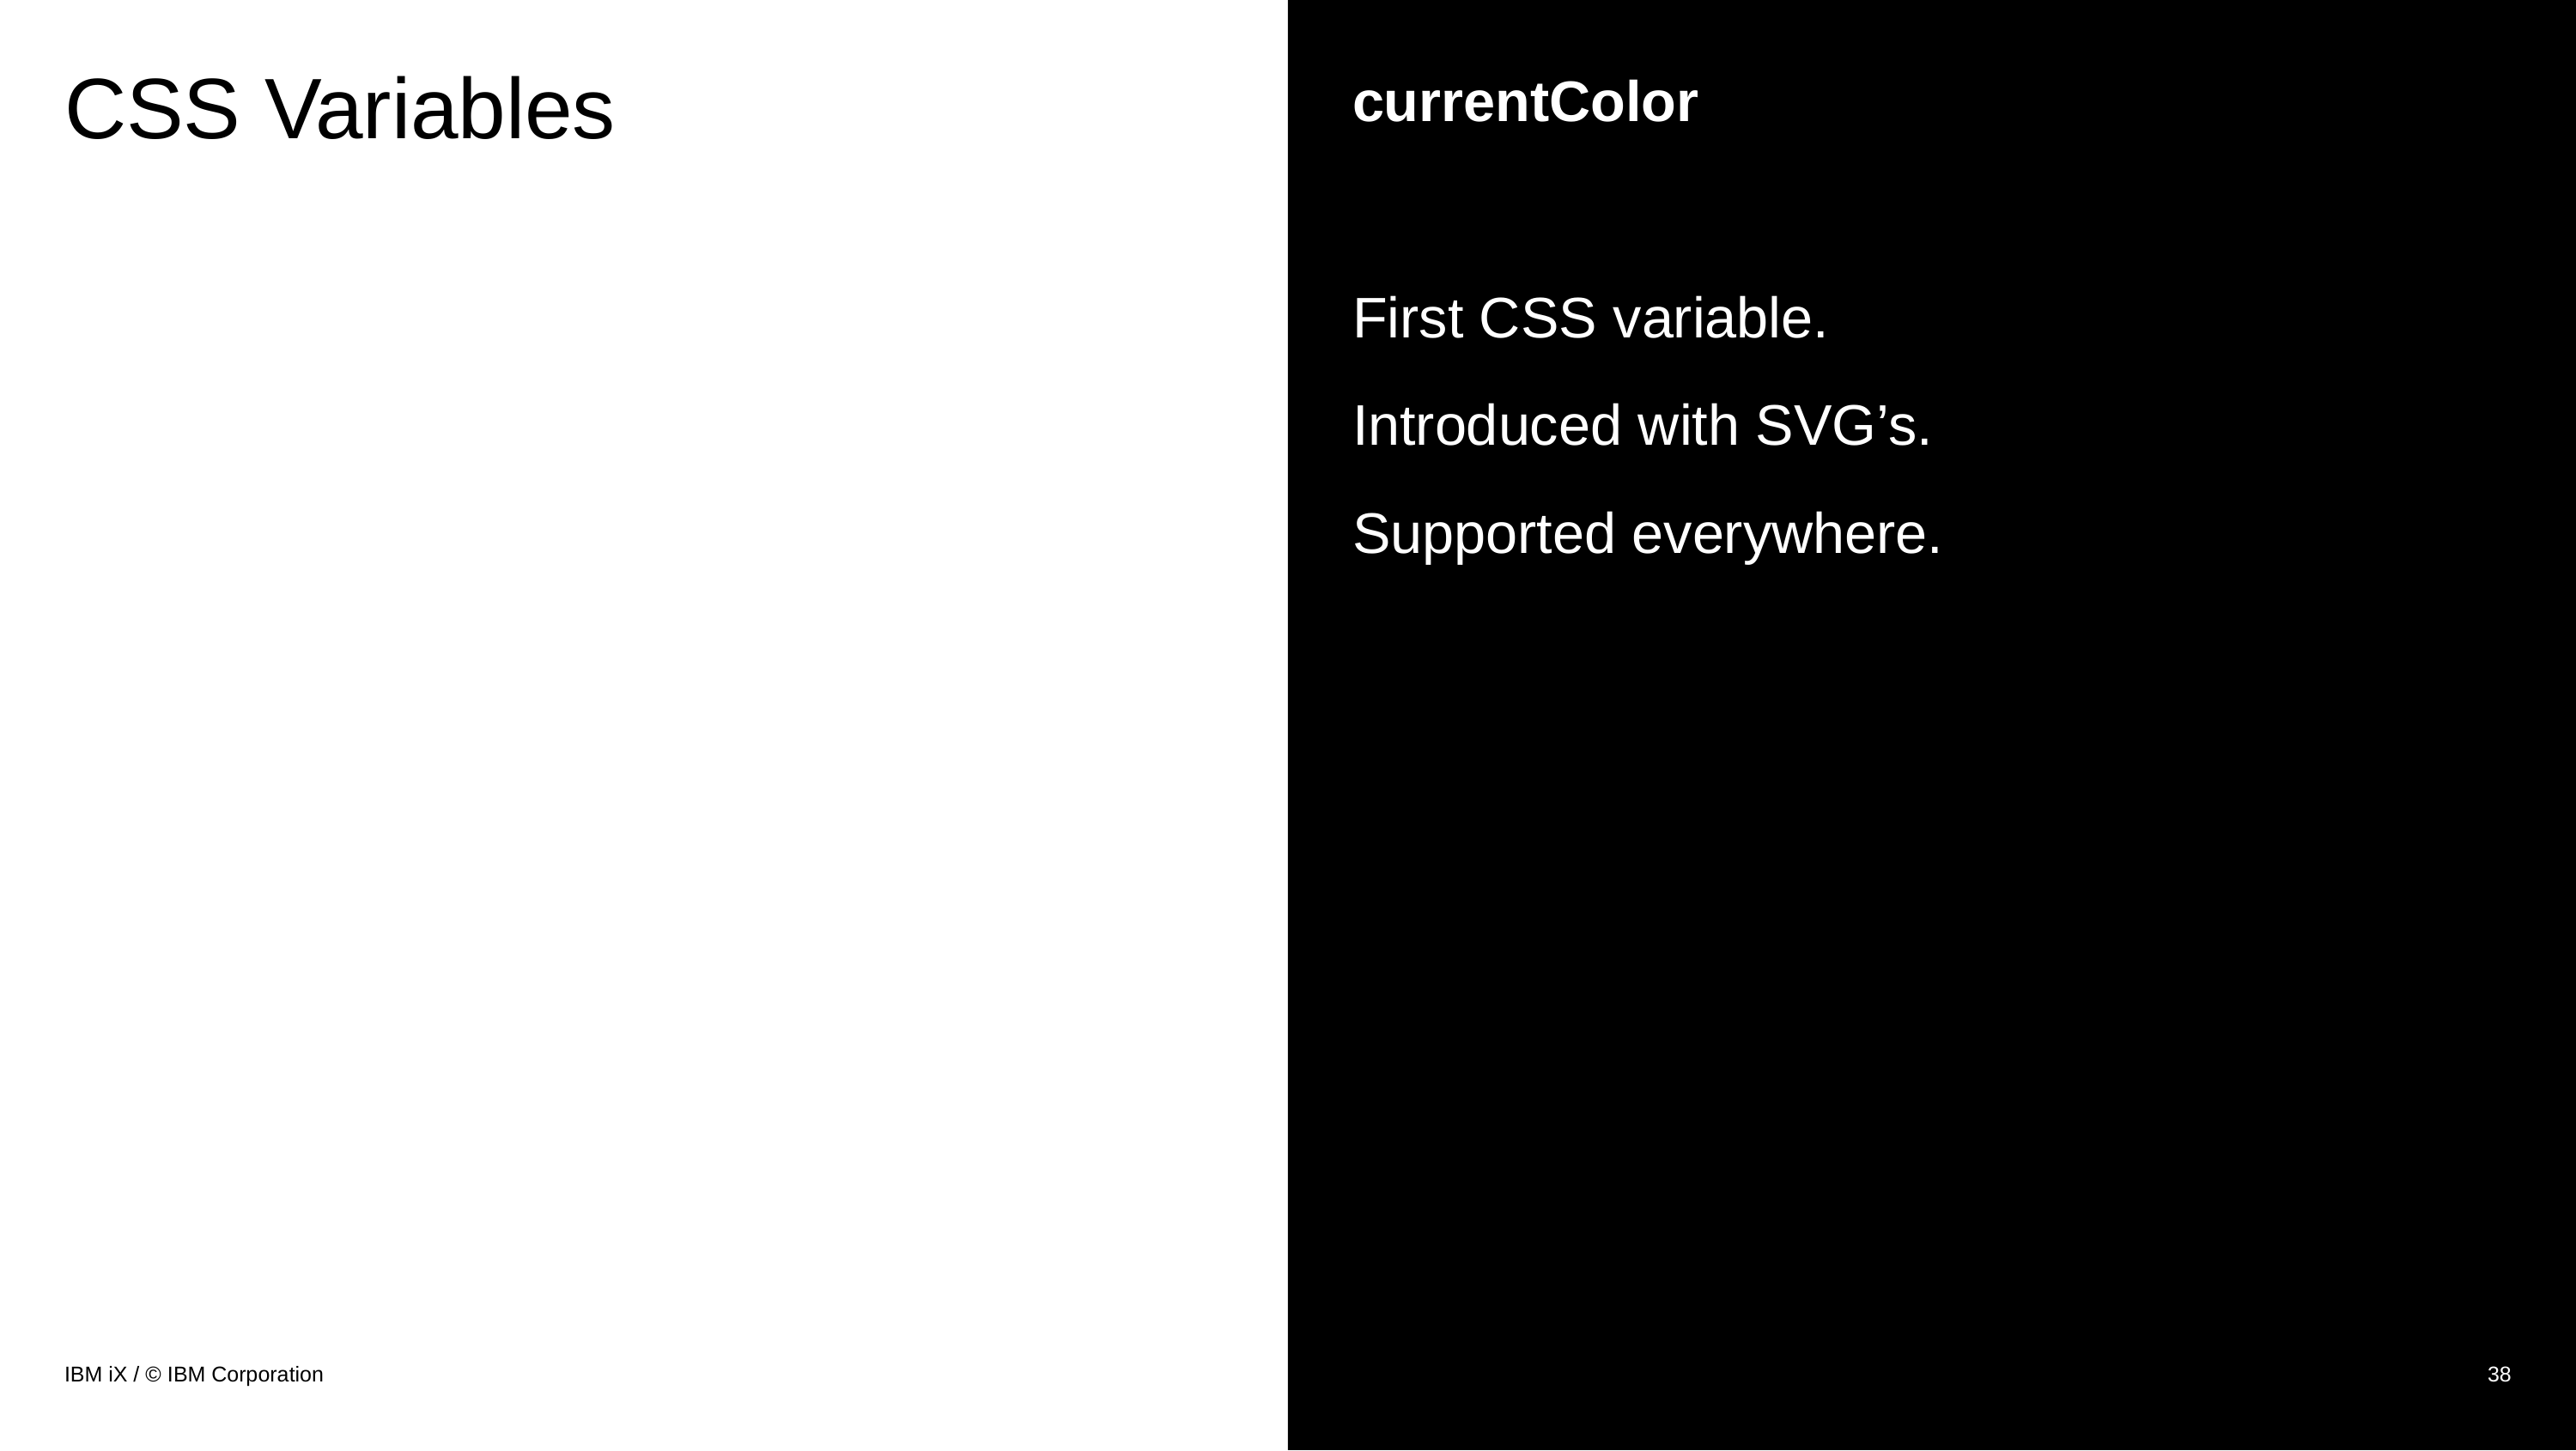

# CSS Variables
currentColor

First CSS variable.
Introduced with SVG’s.
Supported everywhere.
IBM iX / © IBM Corporation
38